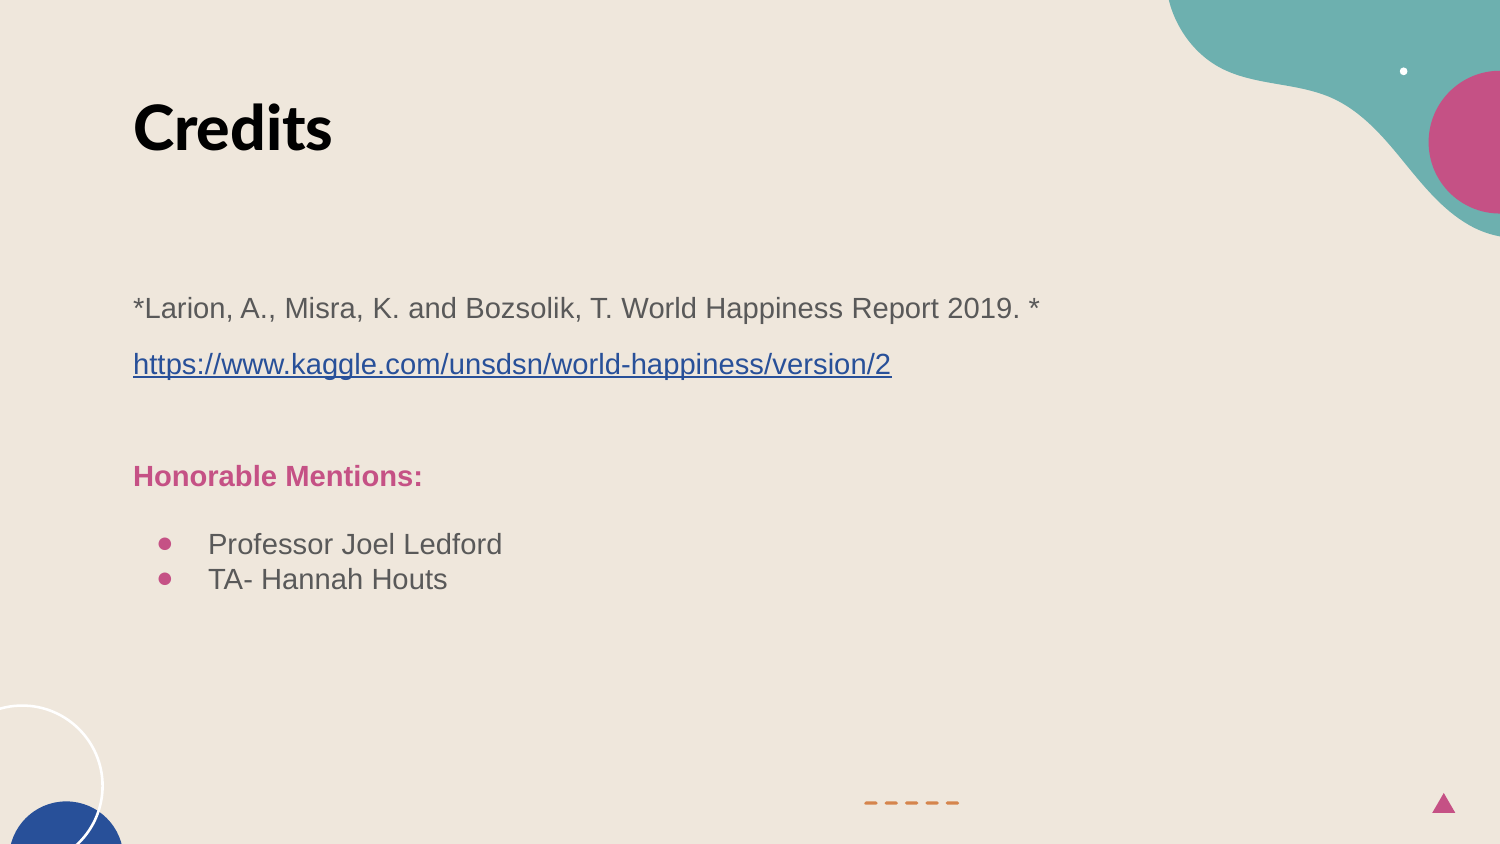

# Credits
*Larion, A., Misra, K. and Bozsolik, T. World Happiness Report 2019. *
https://www.kaggle.com/unsdsn/world-happiness/version/2

Honorable Mentions:
Professor Joel Ledford
TA- Hannah Houts